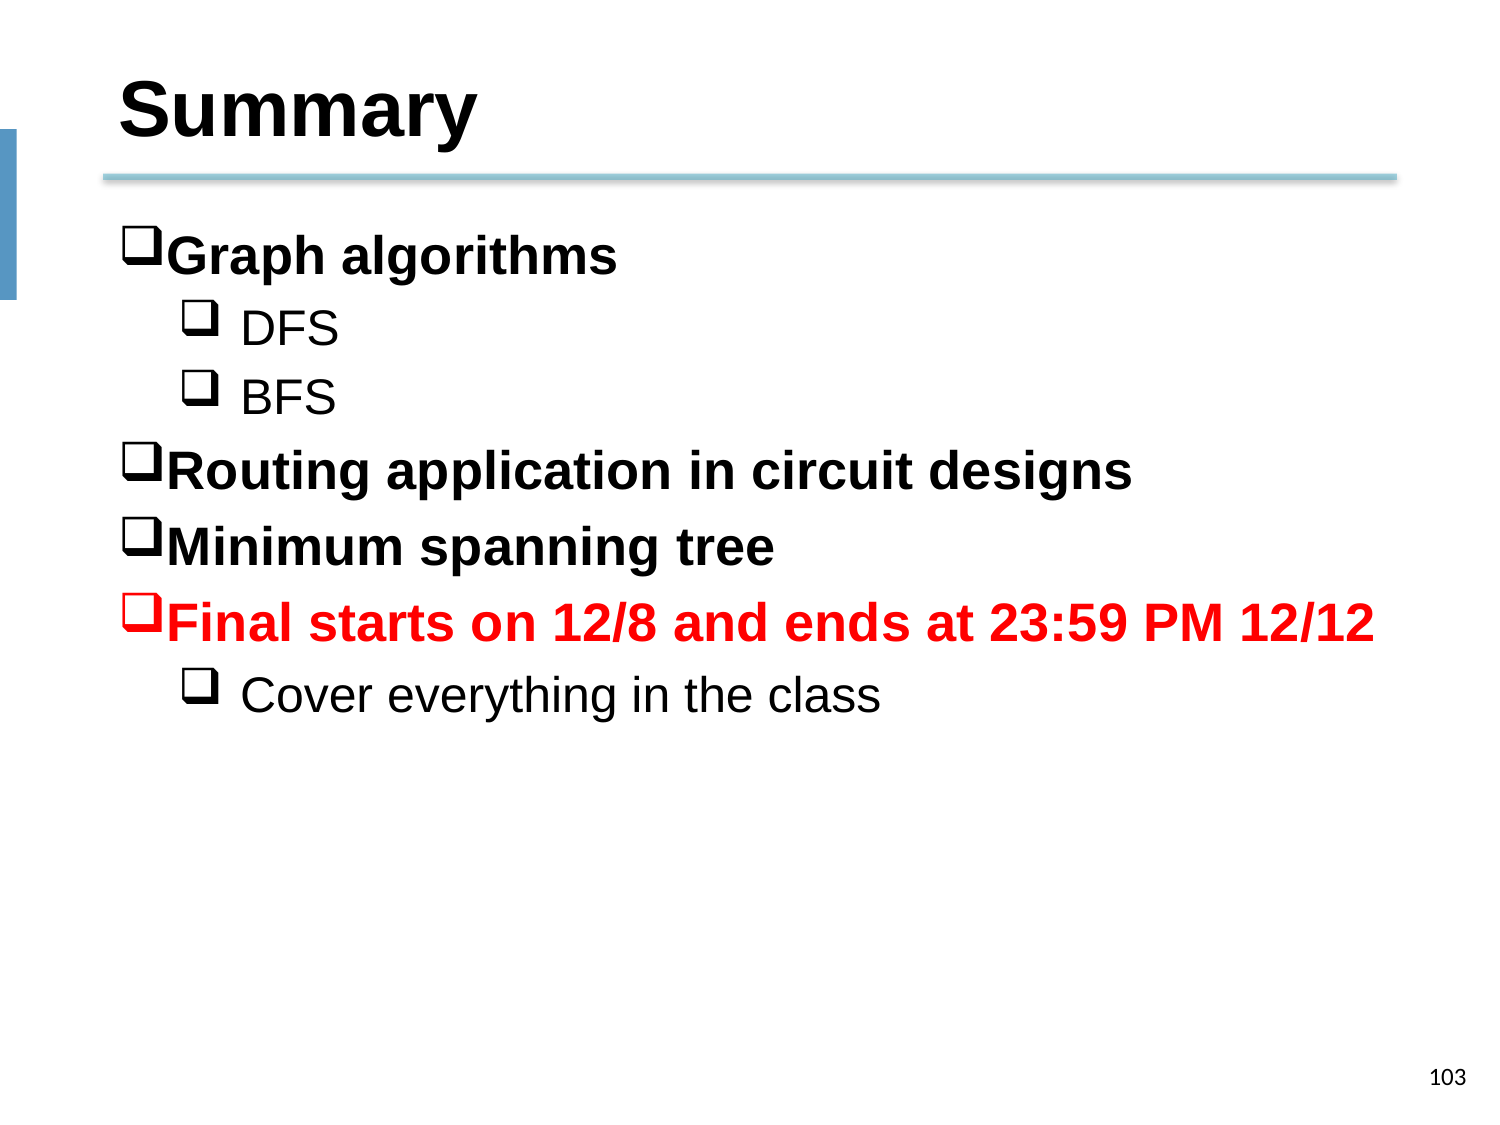

# Summary
Graph algorithms
DFS
BFS
Routing application in circuit designs
Minimum spanning tree
Final starts on 12/8 and ends at 23:59 PM 12/12
Cover everything in the class
103